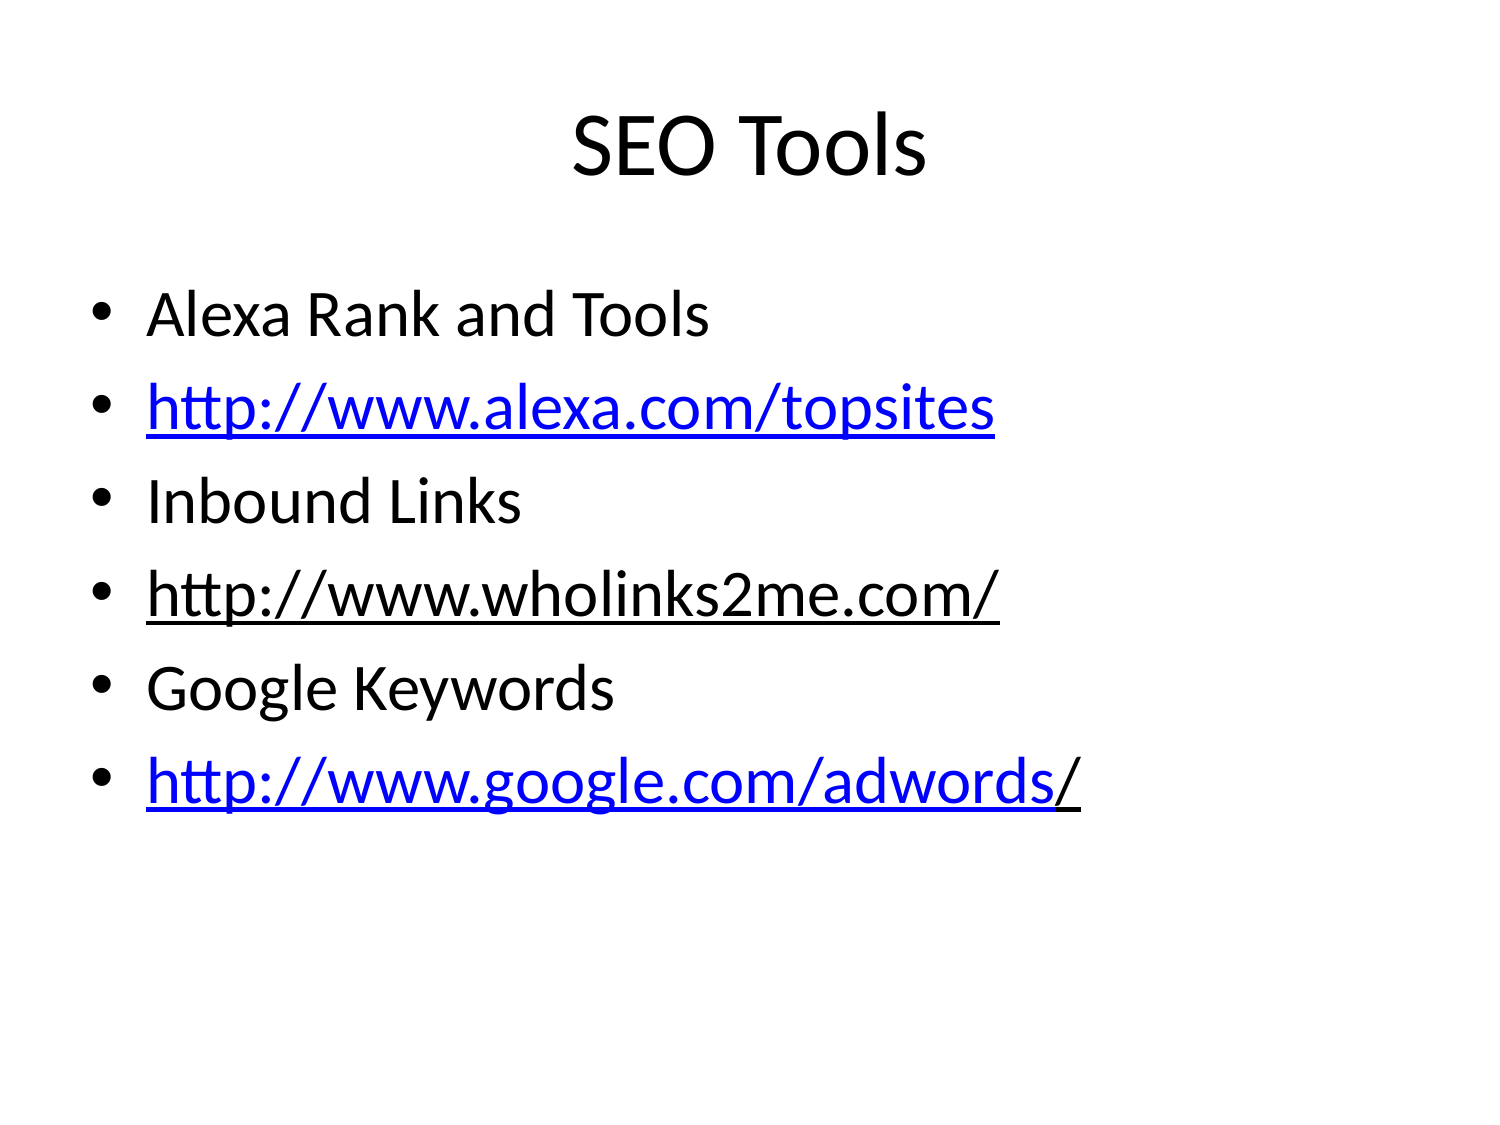

# SEO Tools
Alexa Rank and Tools
http://www.alexa.com/topsites
Inbound Links
http://www.wholinks2me.com/
Google Keywords
http://www.google.com/adwords/